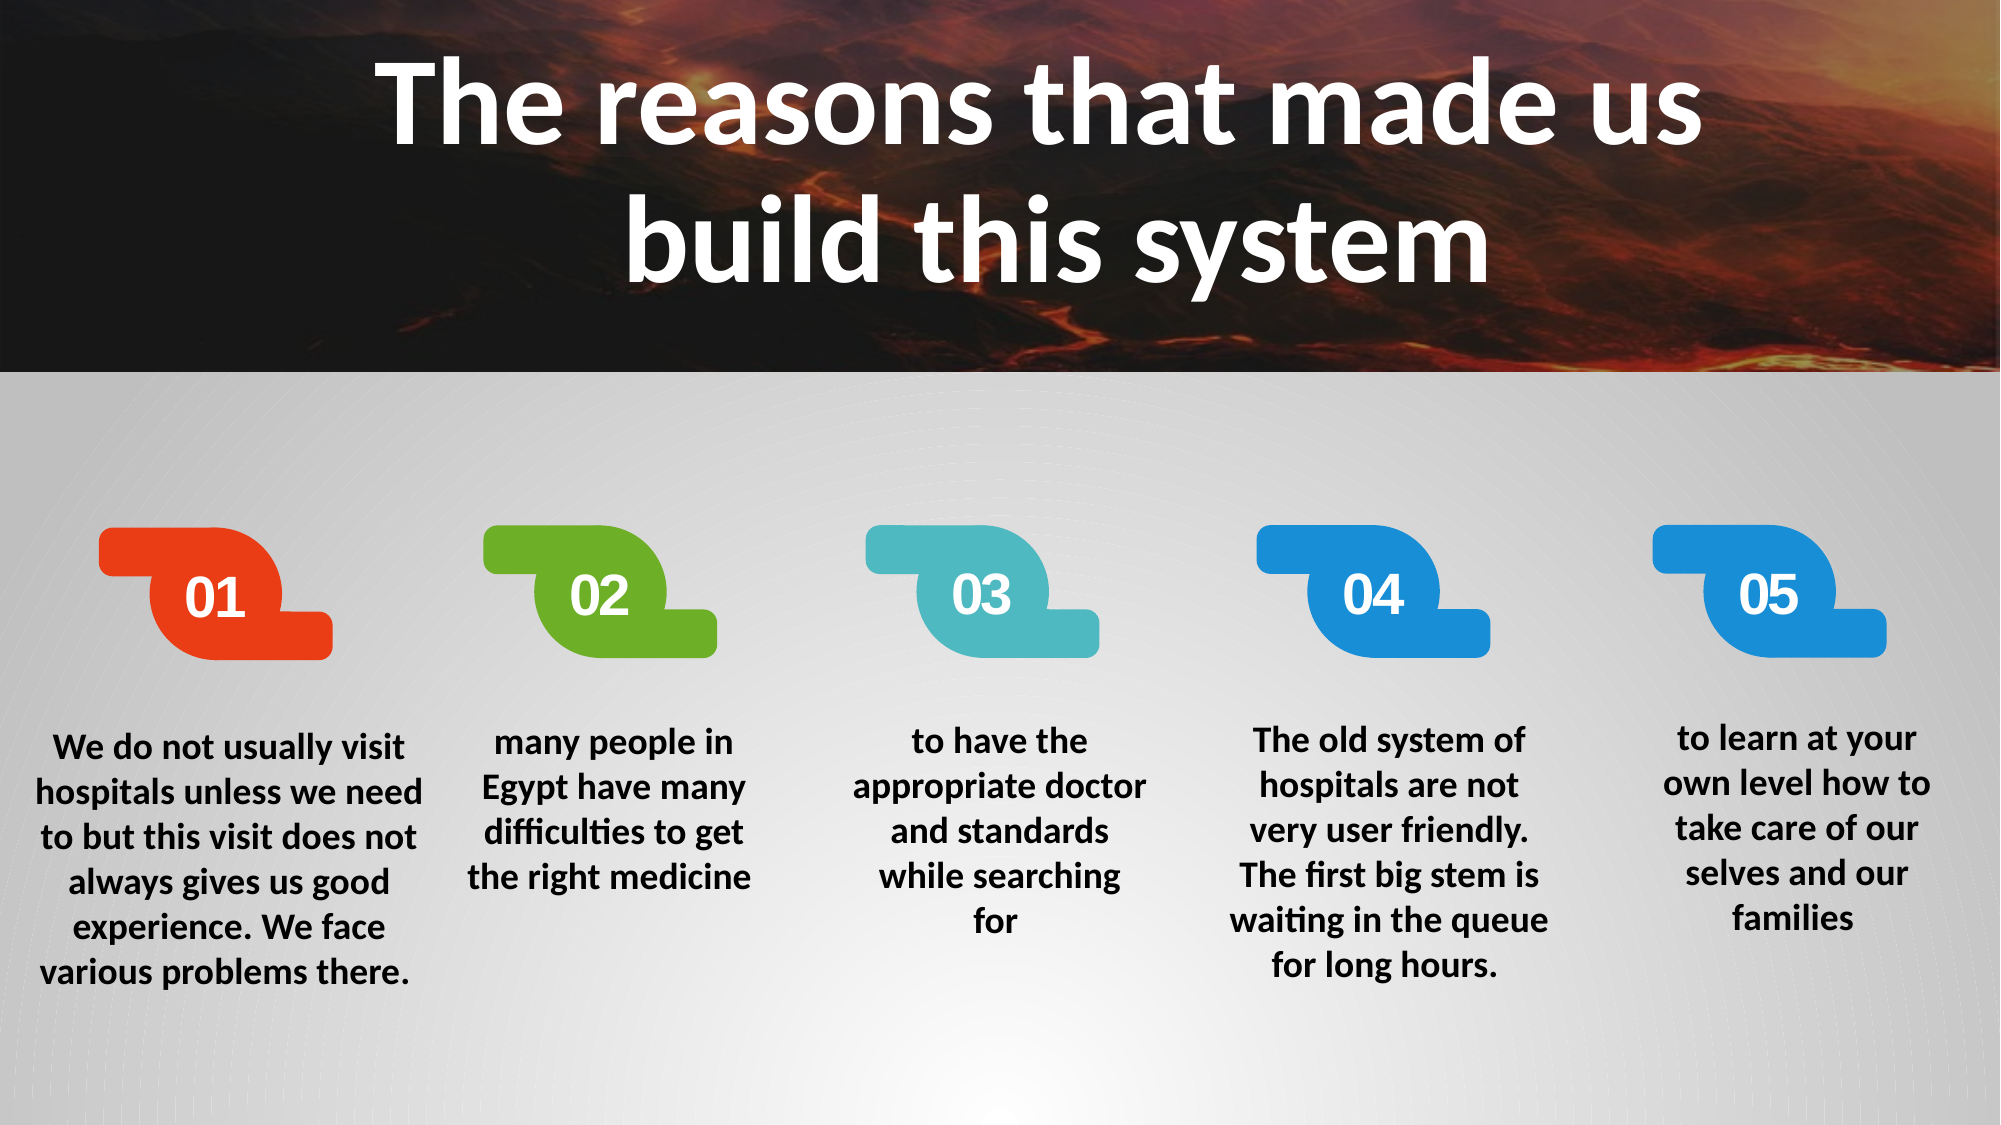

The reasons that made us
build this system

05

04

03

02

01

to learn at your own level how to take care of our selves and our families
The old system of hospitals are not very user friendly. The first big stem is waiting in the queue for long hours.
to have the appropriate doctor and standards while searching for
many people in Egypt have many difficulties to get the right medicine
We do not usually visit hospitals unless we need to but this visit does not always gives us good experience. We face various problems there.